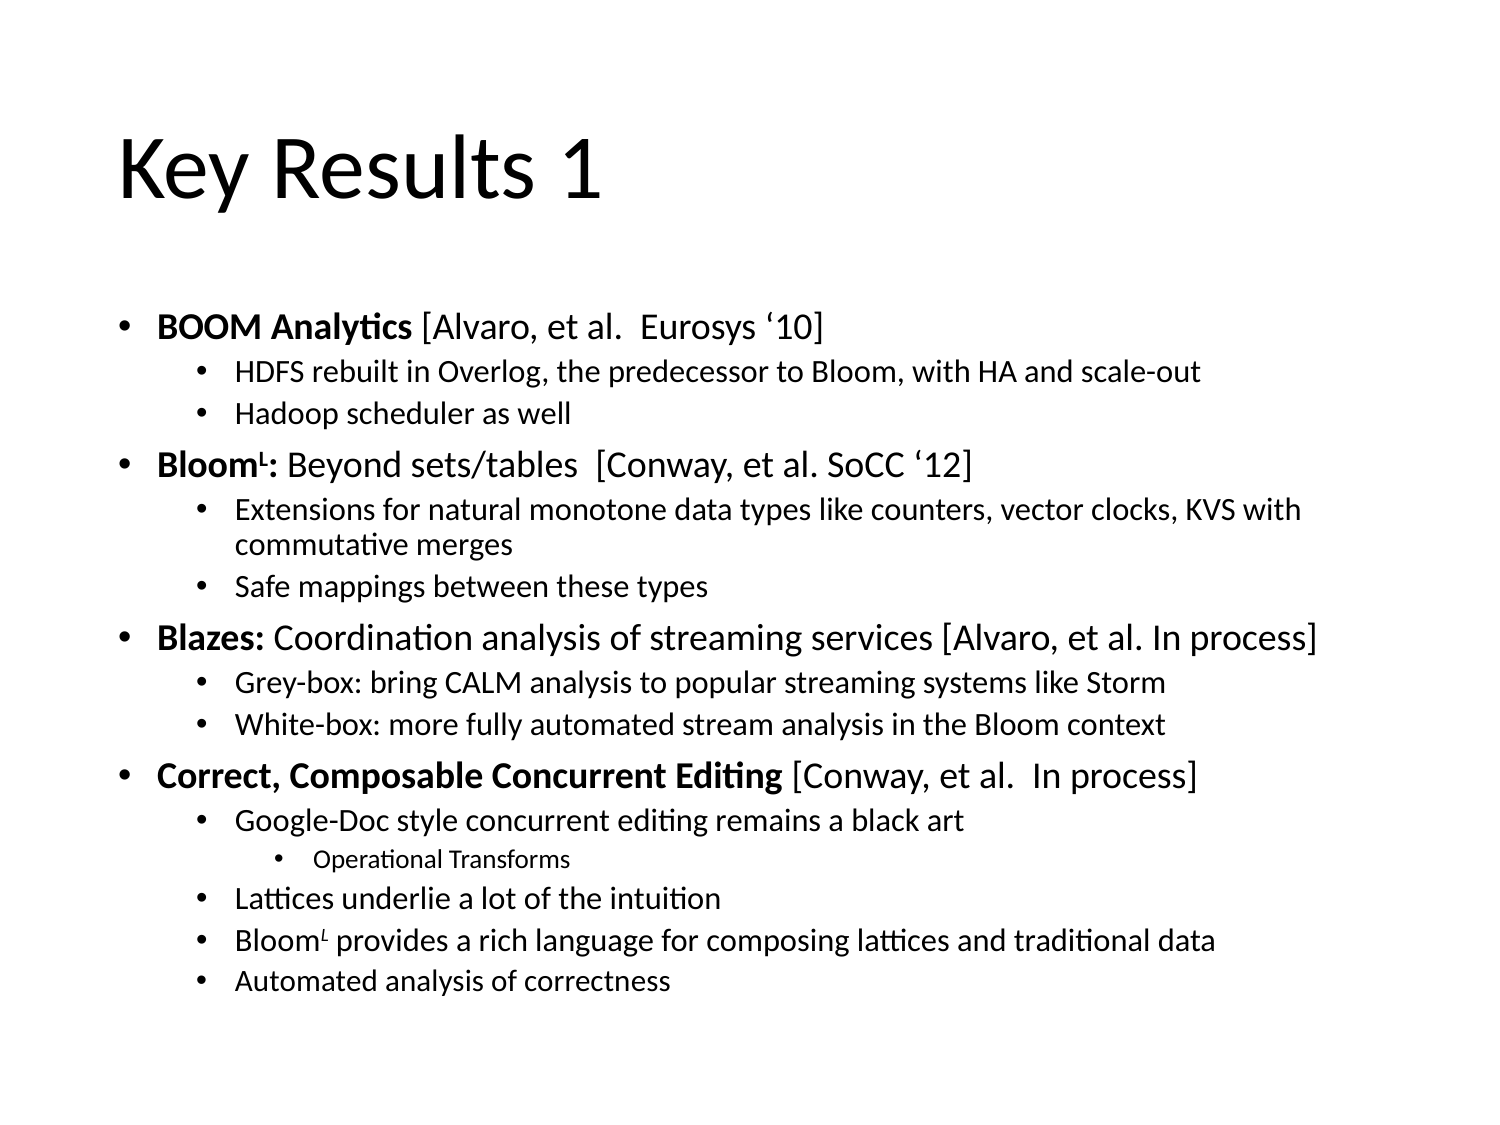

# Key Results 1
BOOM Analytics [Alvaro, et al.  Eurosys ‘10]
HDFS rebuilt in Overlog, the predecessor to Bloom, with HA and scale-out
Hadoop scheduler as well
BloomL: Beyond sets/tables  [Conway, et al. SoCC ‘12]
Extensions for natural monotone data types like counters, vector clocks, KVS with commutative merges
Safe mappings between these types
Blazes: Coordination analysis of streaming services [Alvaro, et al. In process]
Grey-box: bring CALM analysis to popular streaming systems like Storm
White-box: more fully automated stream analysis in the Bloom context
Correct, Composable Concurrent Editing [Conway, et al.  In process]
Google-Doc style concurrent editing remains a black art
Operational Transforms
Lattices underlie a lot of the intuition
BloomL provides a rich language for composing lattices and traditional data
Automated analysis of correctness